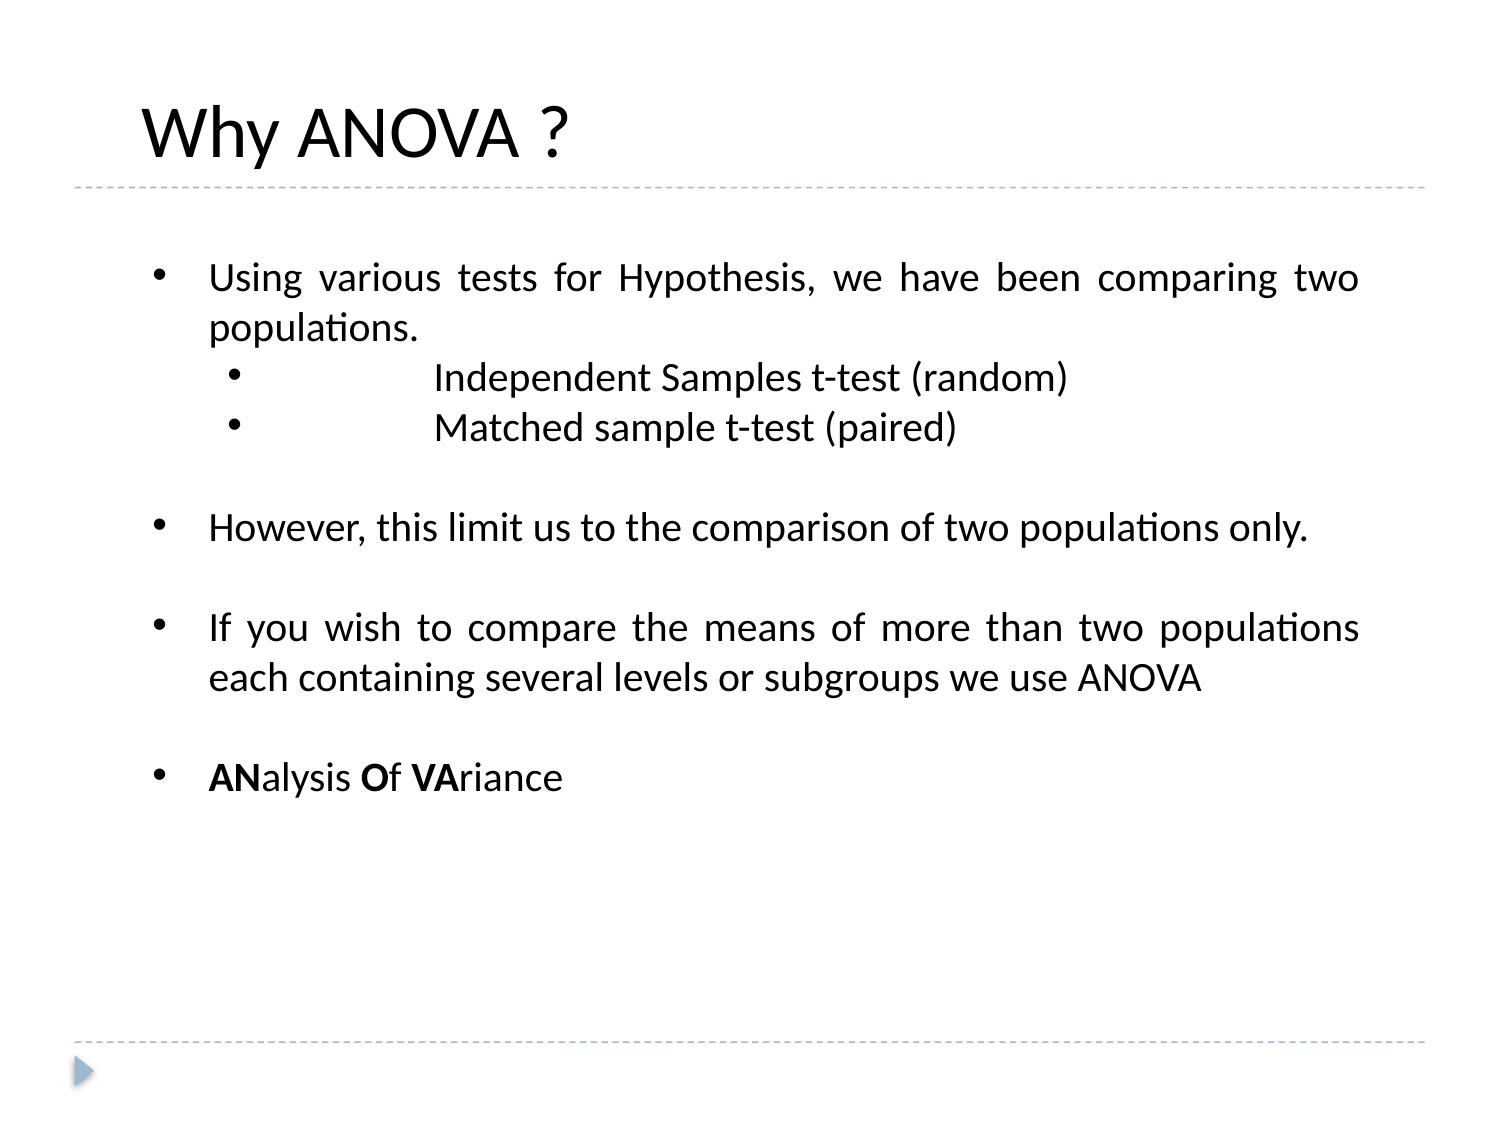

Why ANOVA ?
Using various tests for Hypothesis, we have been comparing two populations.
	Independent Samples t-test (random)
	Matched sample t-test (paired)

However, this limit us to the comparison of two populations only.

If you wish to compare the means of more than two populations each containing several levels or subgroups we use ANOVA

ANalysis Of VAriance